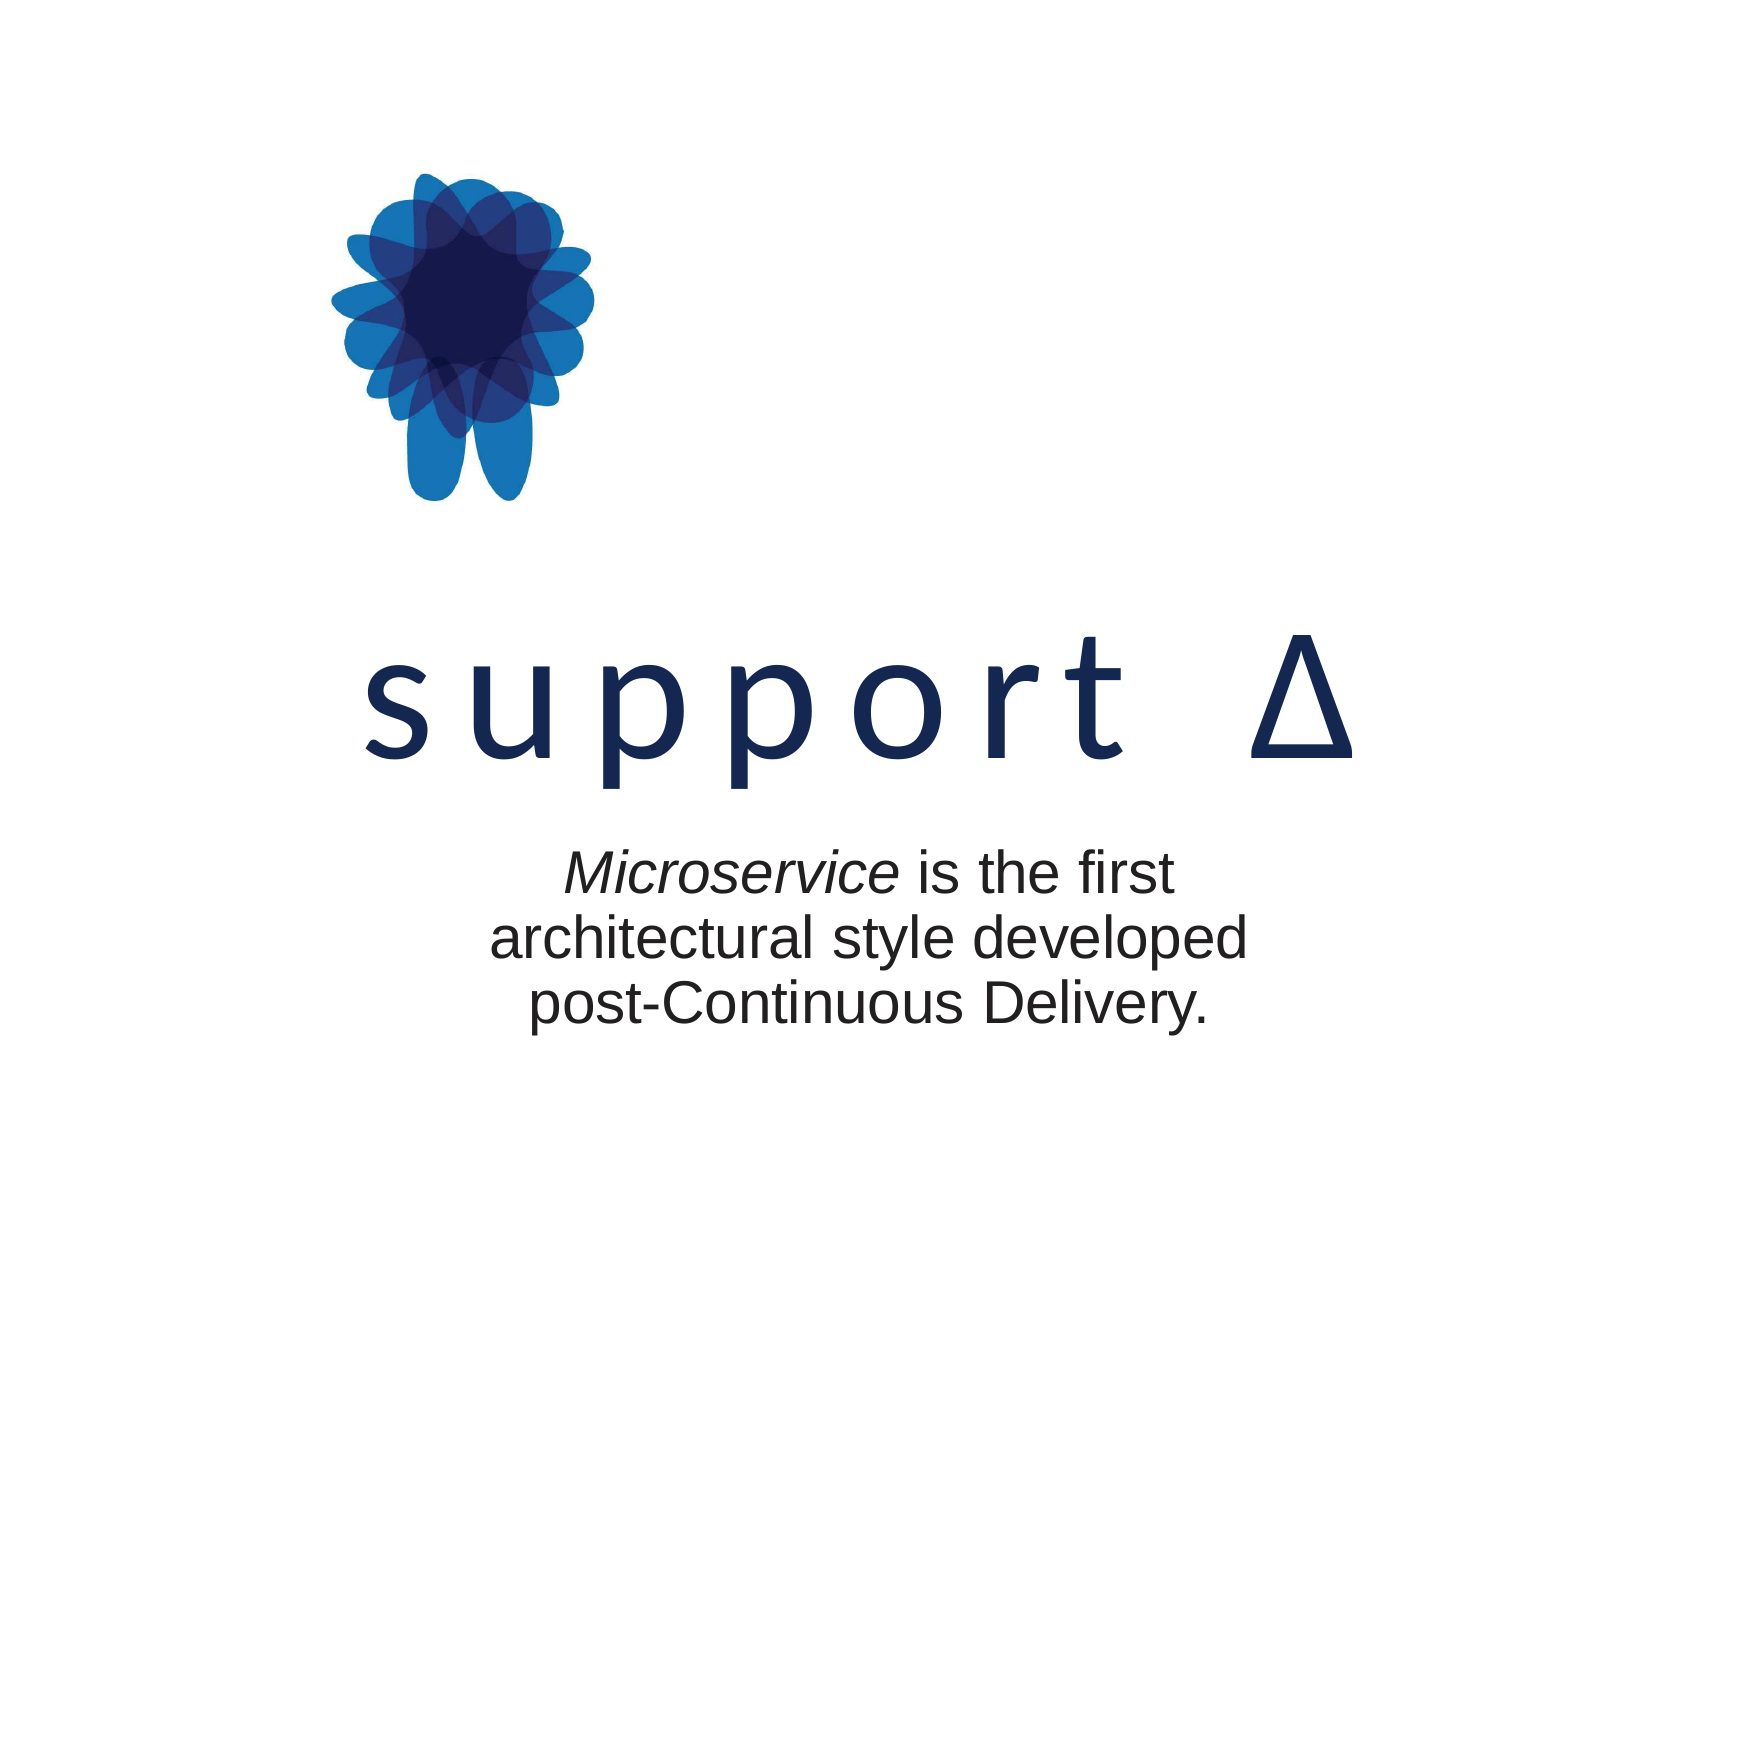

support	∆
Microservice is the first architectural style developed post-Continuous Delivery.